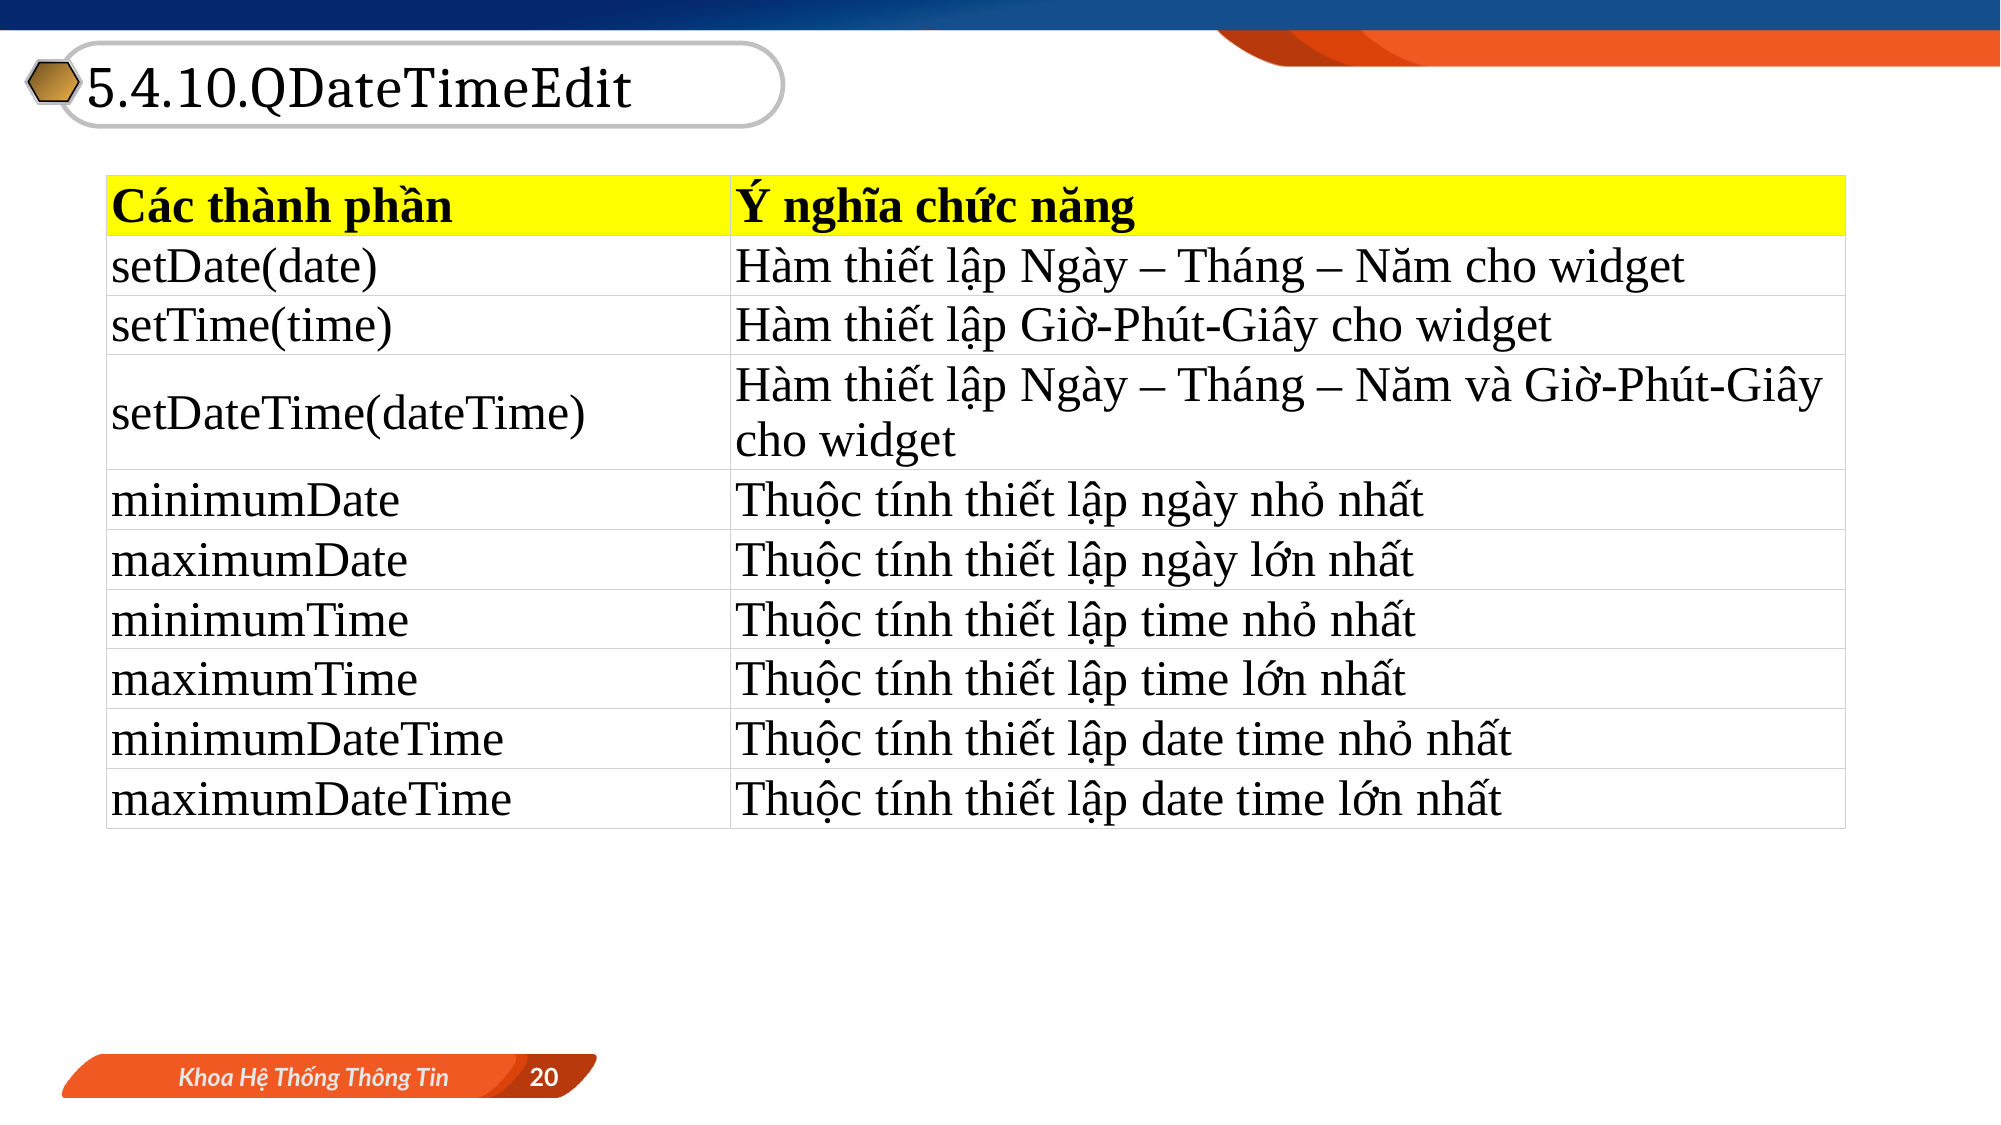

5.4.10.QDateTimeEdit

| Các thành phần | Ý nghĩa chức năng |
| --- | --- |
| setDate(date) | Hàm thiết lập Ngày – Tháng – Năm cho widget |
| setTime(time) | Hàm thiết lập Giờ-Phút-Giây cho widget |
| setDateTime(dateTime) | Hàm thiết lập Ngày – Tháng – Năm và Giờ-Phút-Giây cho widget |
| minimumDate | Thuộc tính thiết lập ngày nhỏ nhất |
| maximumDate | Thuộc tính thiết lập ngày lớn nhất |
| minimumTime | Thuộc tính thiết lập time nhỏ nhất |
| maximumTime | Thuộc tính thiết lập time lớn nhất |
| minimumDateTime | Thuộc tính thiết lập date time nhỏ nhất |
| maximumDateTime | Thuộc tính thiết lập date time lớn nhất |
20
Khoa Hệ Thống Thông Tin